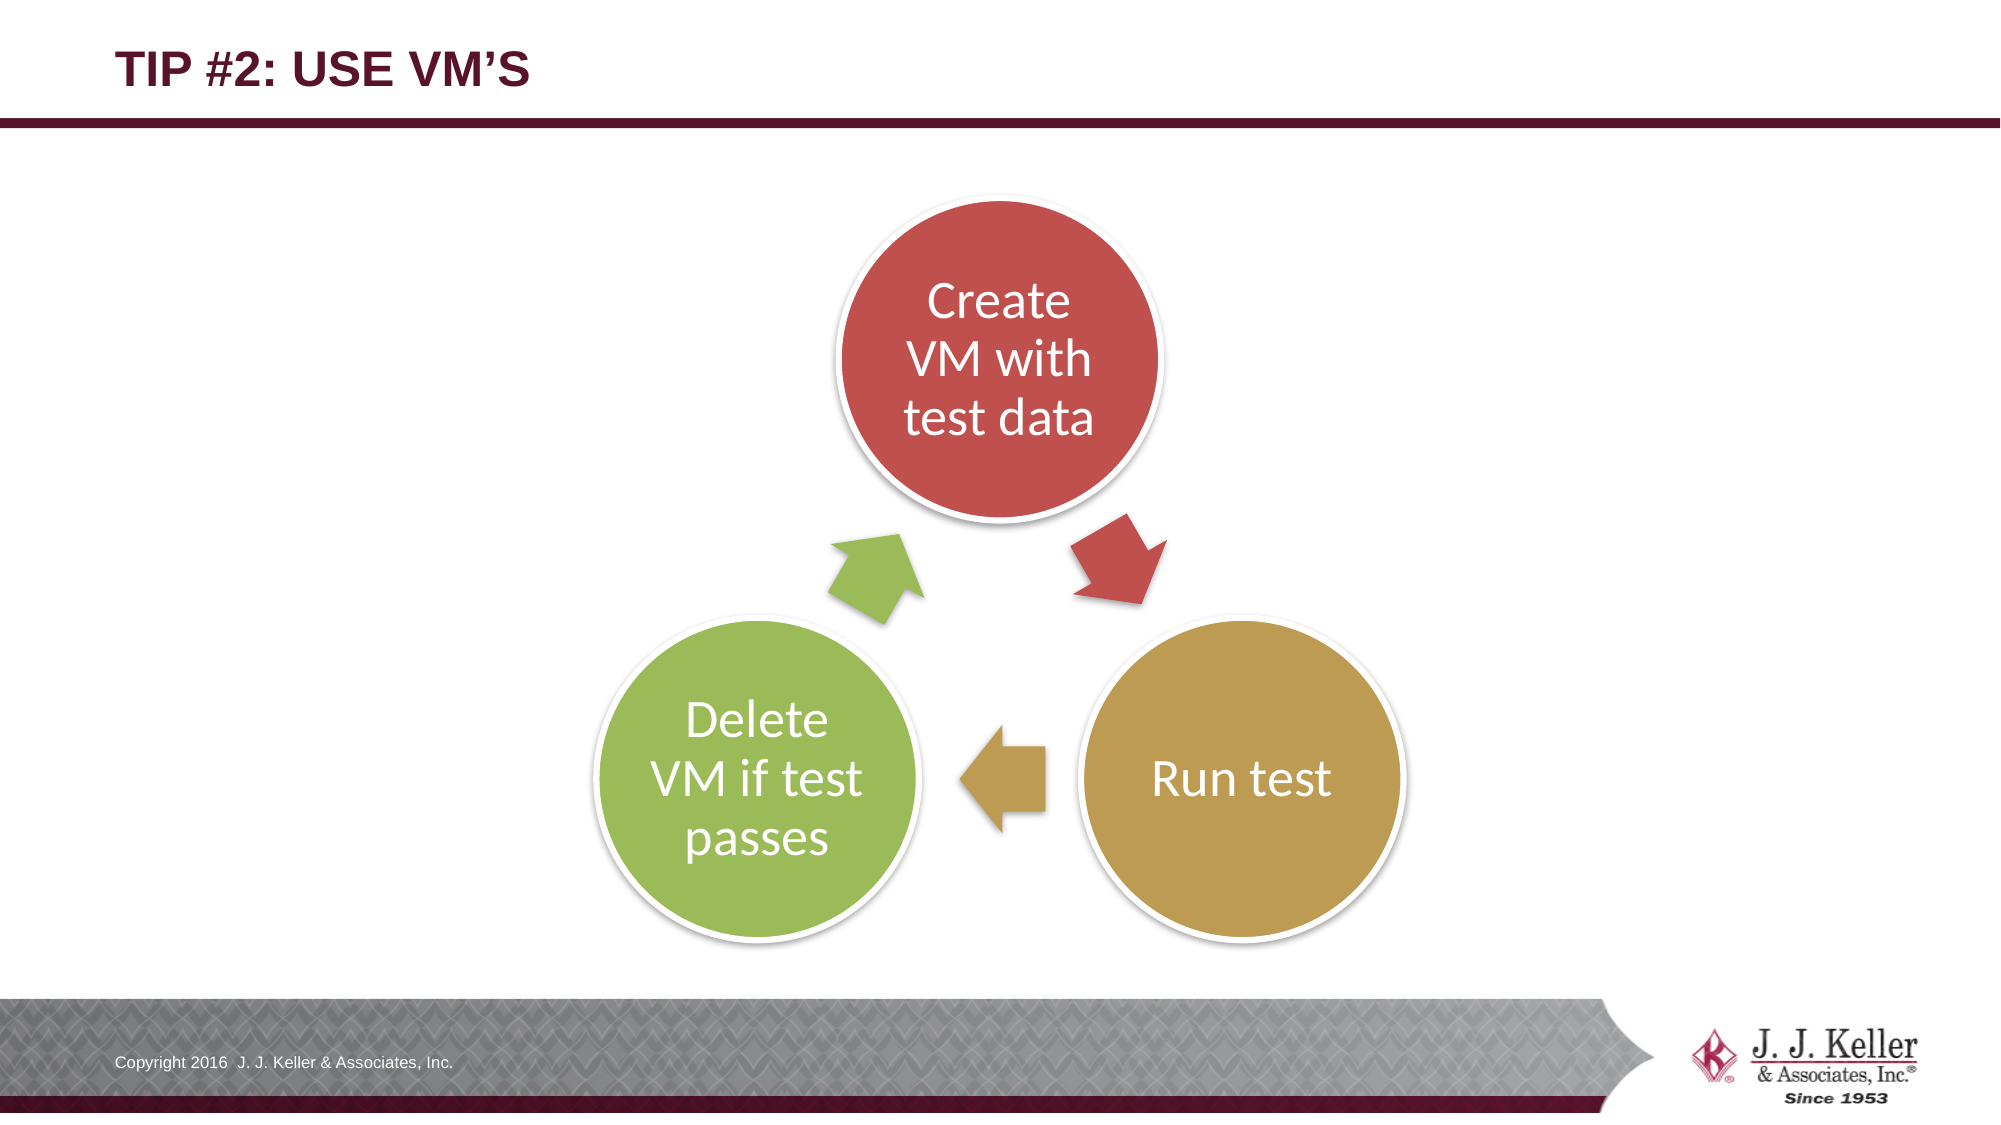

# TIP #2: Use VM’s
Create VM with test data

Run test

Delete VM if test passes